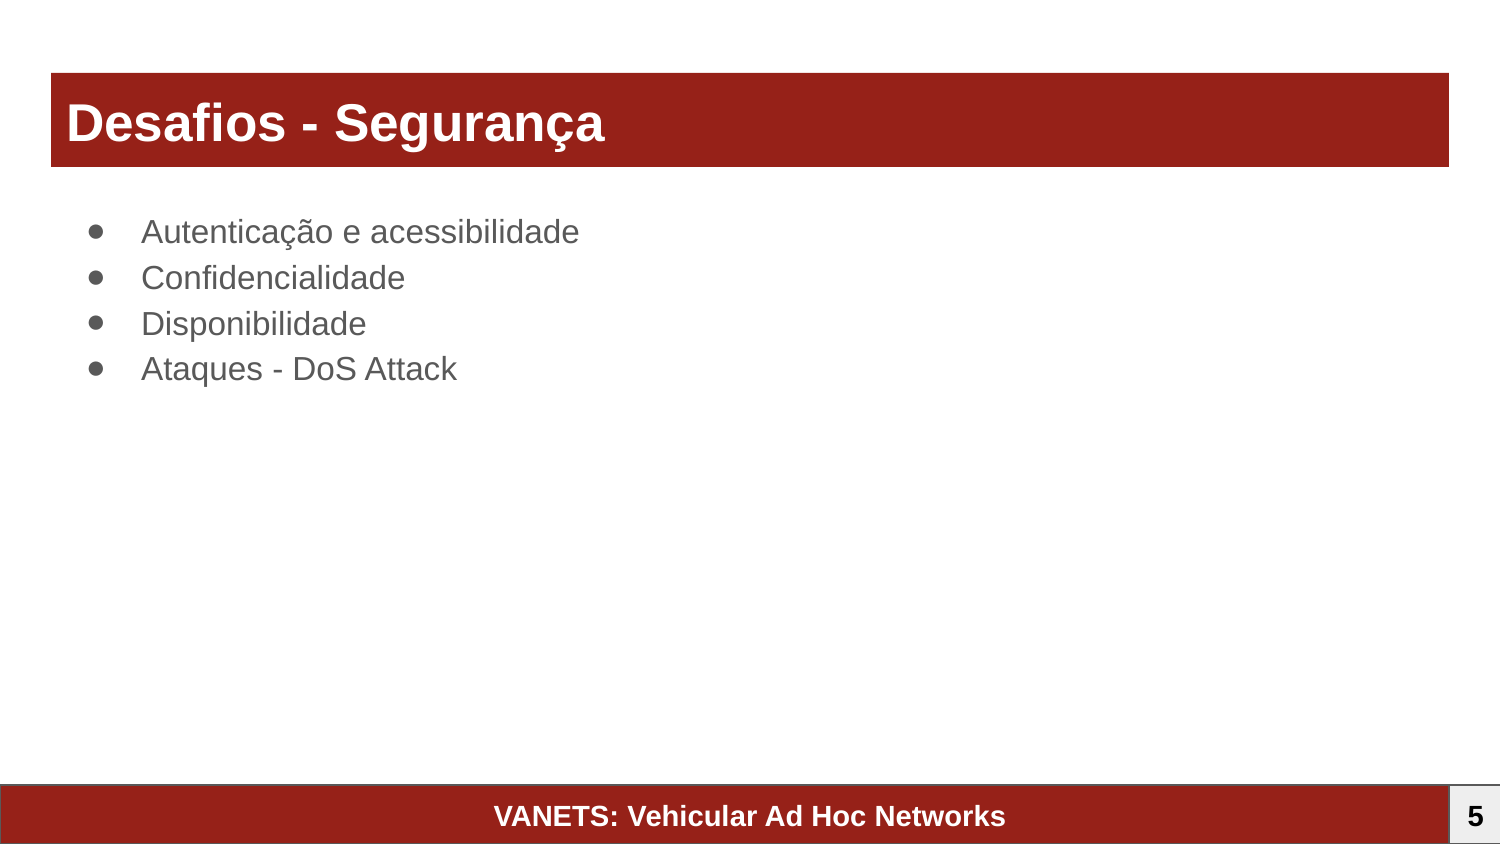

# Desafios - Segurança
Autenticação e acessibilidade
Confidencialidade
Disponibilidade
Ataques - DoS Attack
VANETS: Vehicular Ad Hoc Networks
5